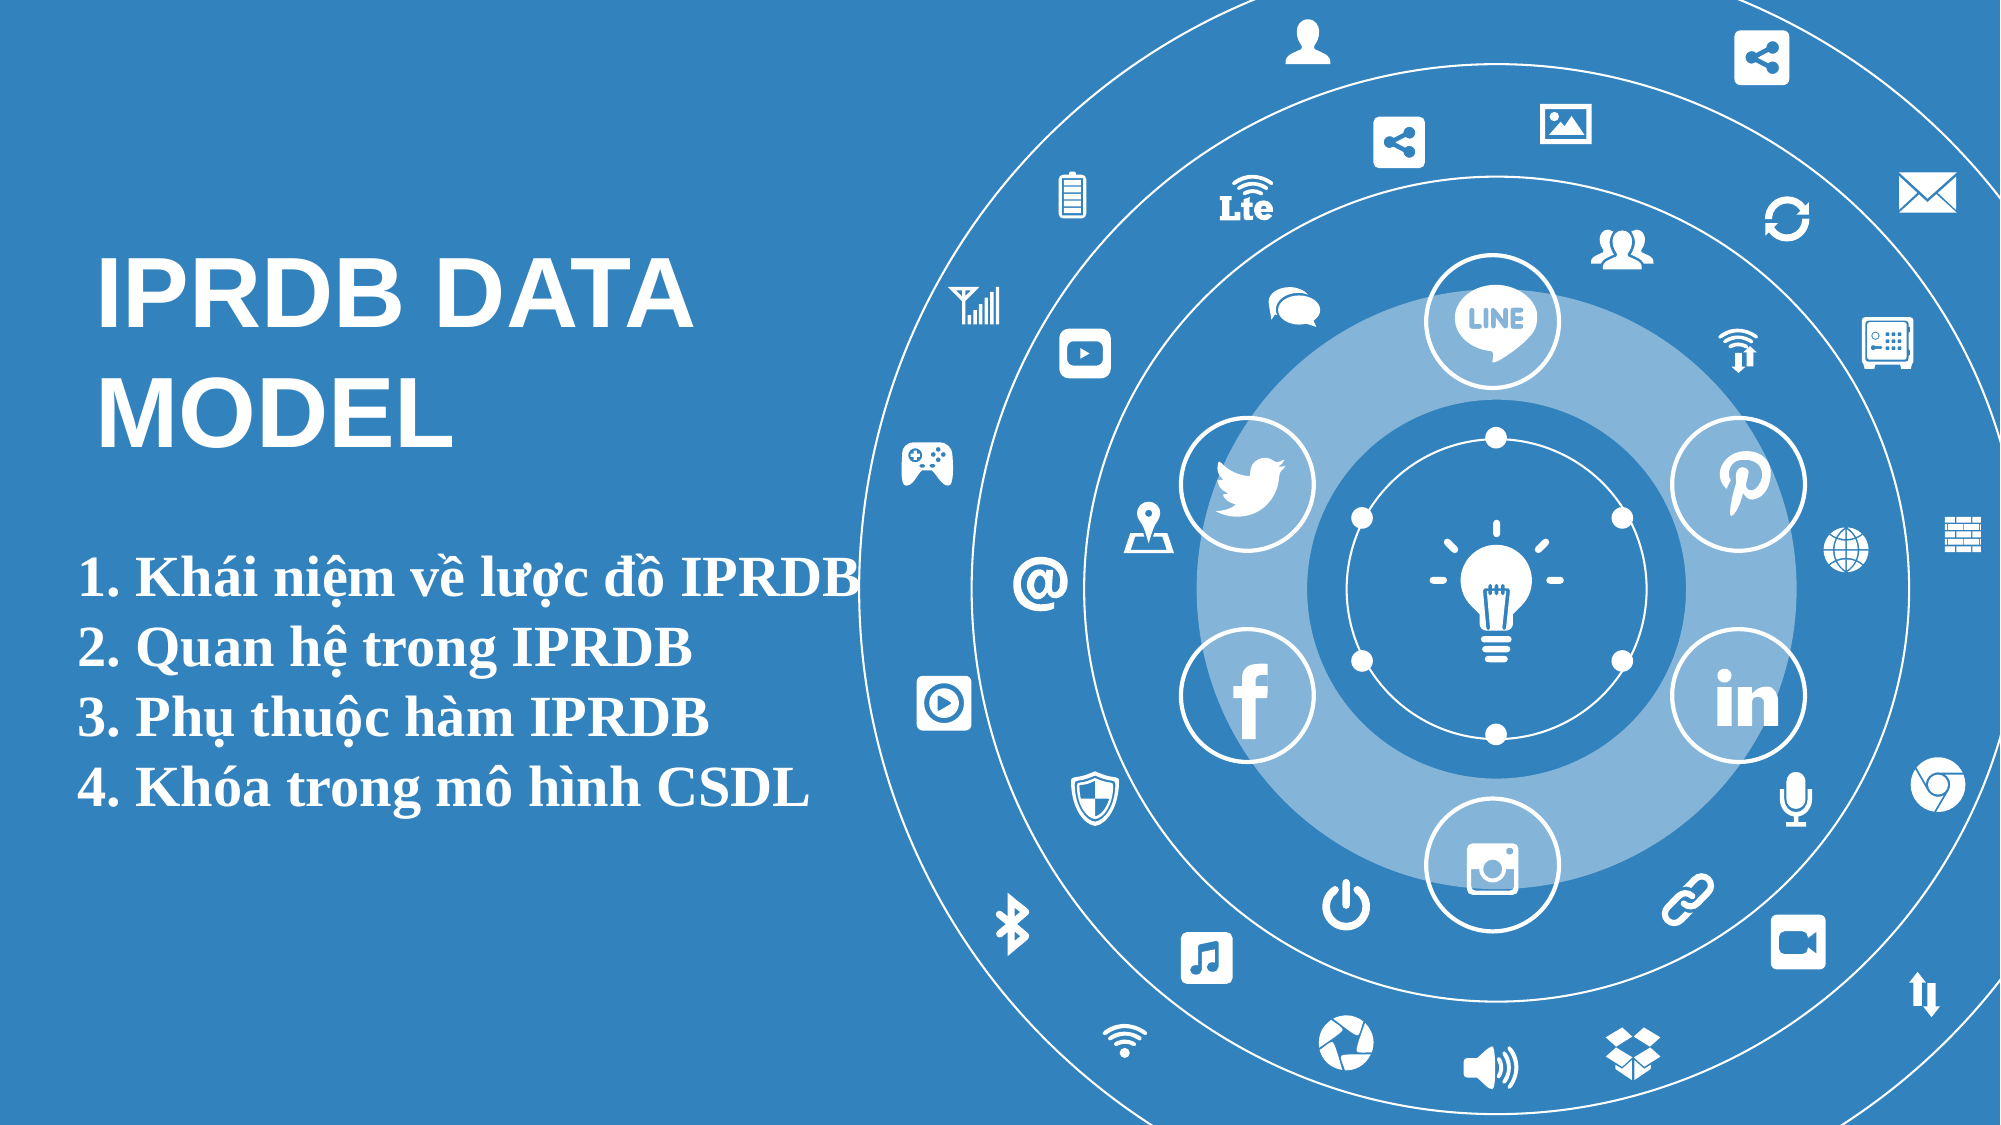

IPRDB DATA MODEL

1. Khái niệm về lược đồ IPRDB
2. Quan hệ trong IPRDB
3. Phụ thuộc hàm IPRDB
4. Khóa trong mô hình CSDL